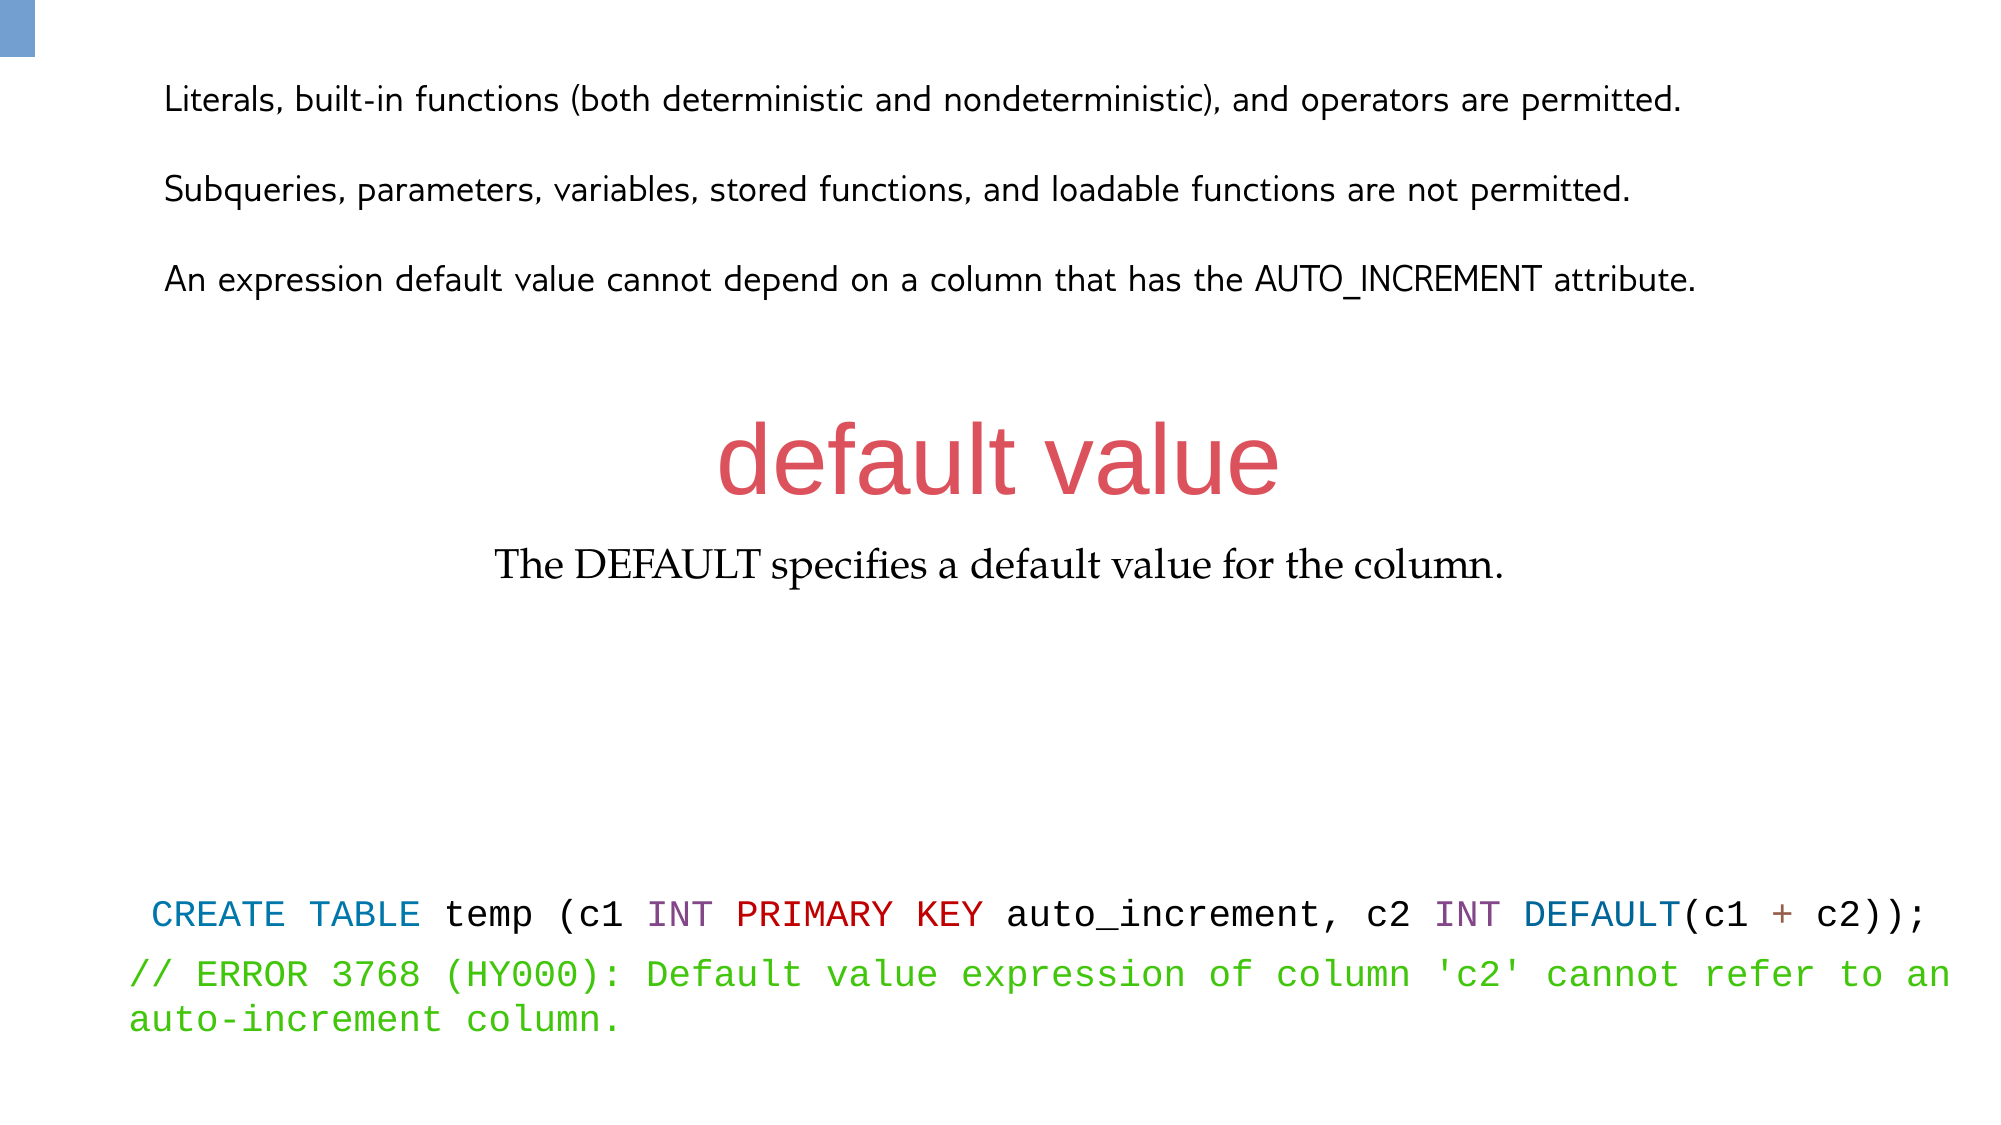

Literals, built-in functions (both deterministic and nondeterministic), and operators are permitted.

Subqueries, parameters, variables, stored functions, and loadable functions are not permitted.

An expression default value cannot depend on a column that has the AUTO_INCREMENT attribute.
default value
The DEFAULT specifies a default value for the column.
 CREATE TABLE temp (c1 INT PRIMARY KEY auto_increment, c2 INT DEFAULT(c1 + c2));

// ERROR 3768 (HY000): Default value expression of column 'c2' cannot refer to an auto-increment column.